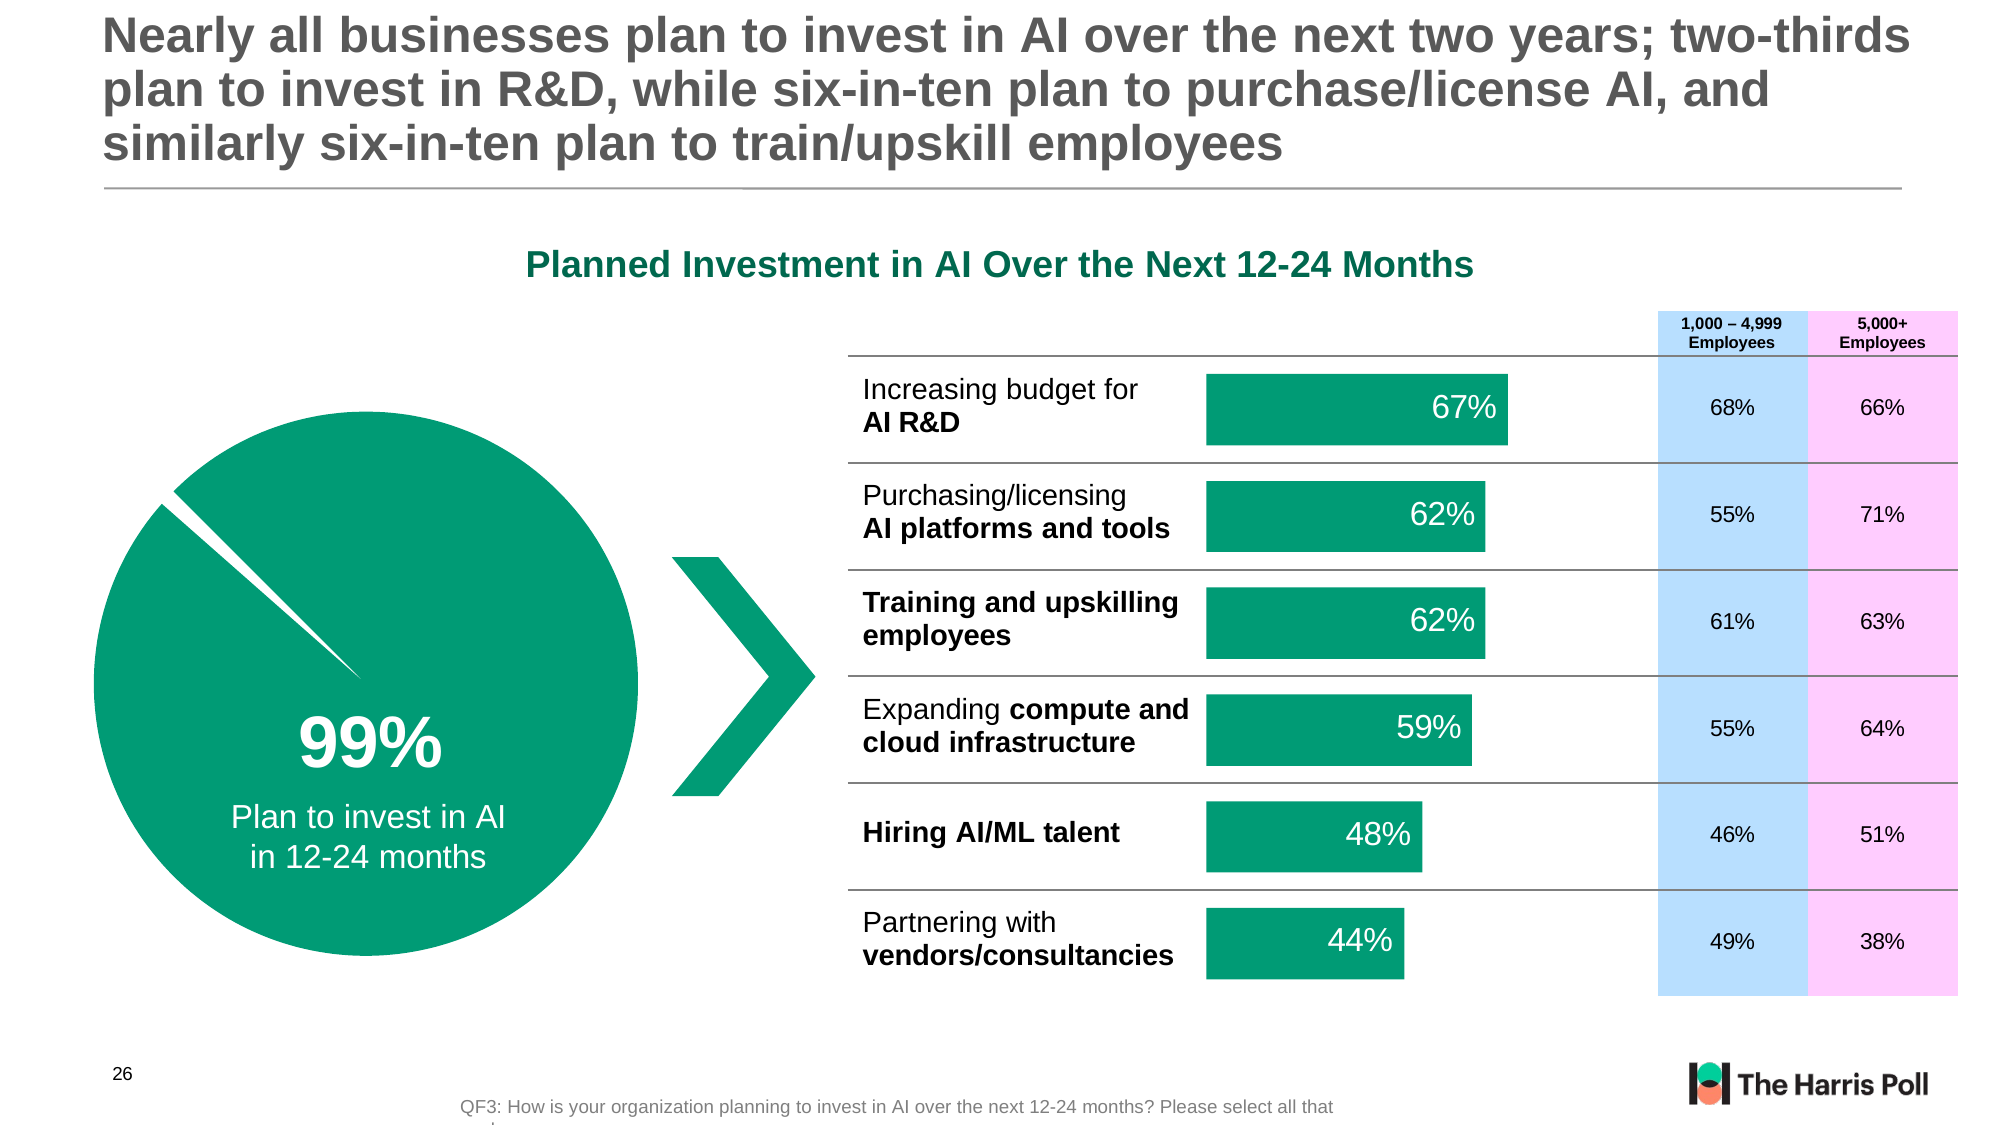

# Nearly all businesses plan to invest in AI over the next two years; two-thirds plan to invest in R&D, while six-in-ten plan to purchase/license AI, and similarly six-in-ten plan to train/upskill employees
Planned Investment in AI Over the Next 12-24 Months
|  |  | 1,000 – 4,999 Employees | 5,000+ Employees |
| --- | --- | --- | --- |
| Increasing budget for AI R&D | 67% | 68% | 66% |
| Purchasing/licensing AI platforms and tools | 62% | 55% | 71% |
| Training and upskilling employees | 62% | 61% | 63% |
| Expanding compute and cloud infrastructure | 59% | 55% | 64% |
| Hiring AI/ML talent | 48% | 46% | 51% |
| Partnering with vendors/consultancies | 44% | 49% | 38% |

99%
Plan to invest in AI in 12-24 months

26
QF3: How is your organization planning to invest in AI over the next 12-24 months? Please select all that apply.